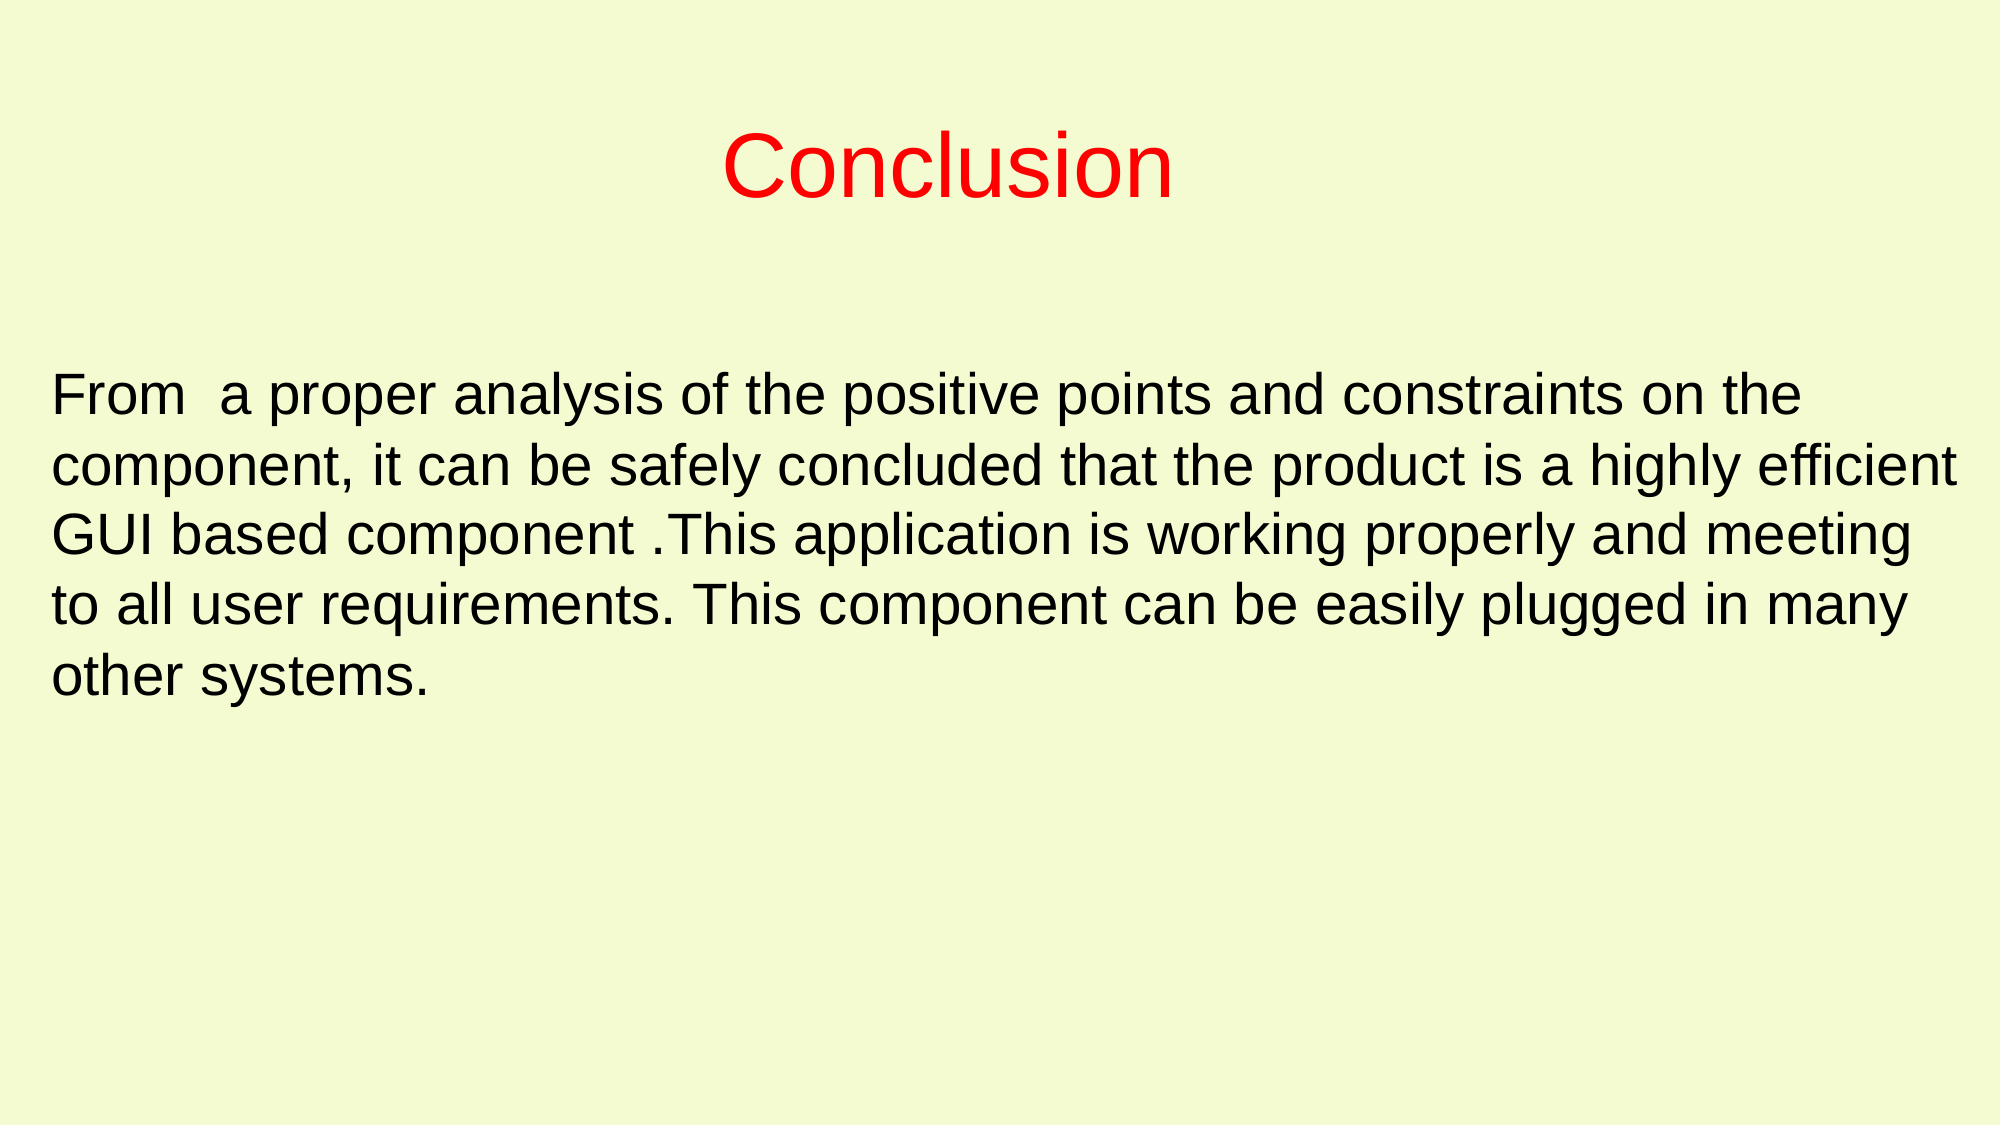

Conclusion

From  a proper analysis of the positive points and constraints on the component, it can be safely concluded that the product is a highly efficient GUI based component .This application is working properly and meeting  to all user requirements. This component can be easily plugged in many other systems.